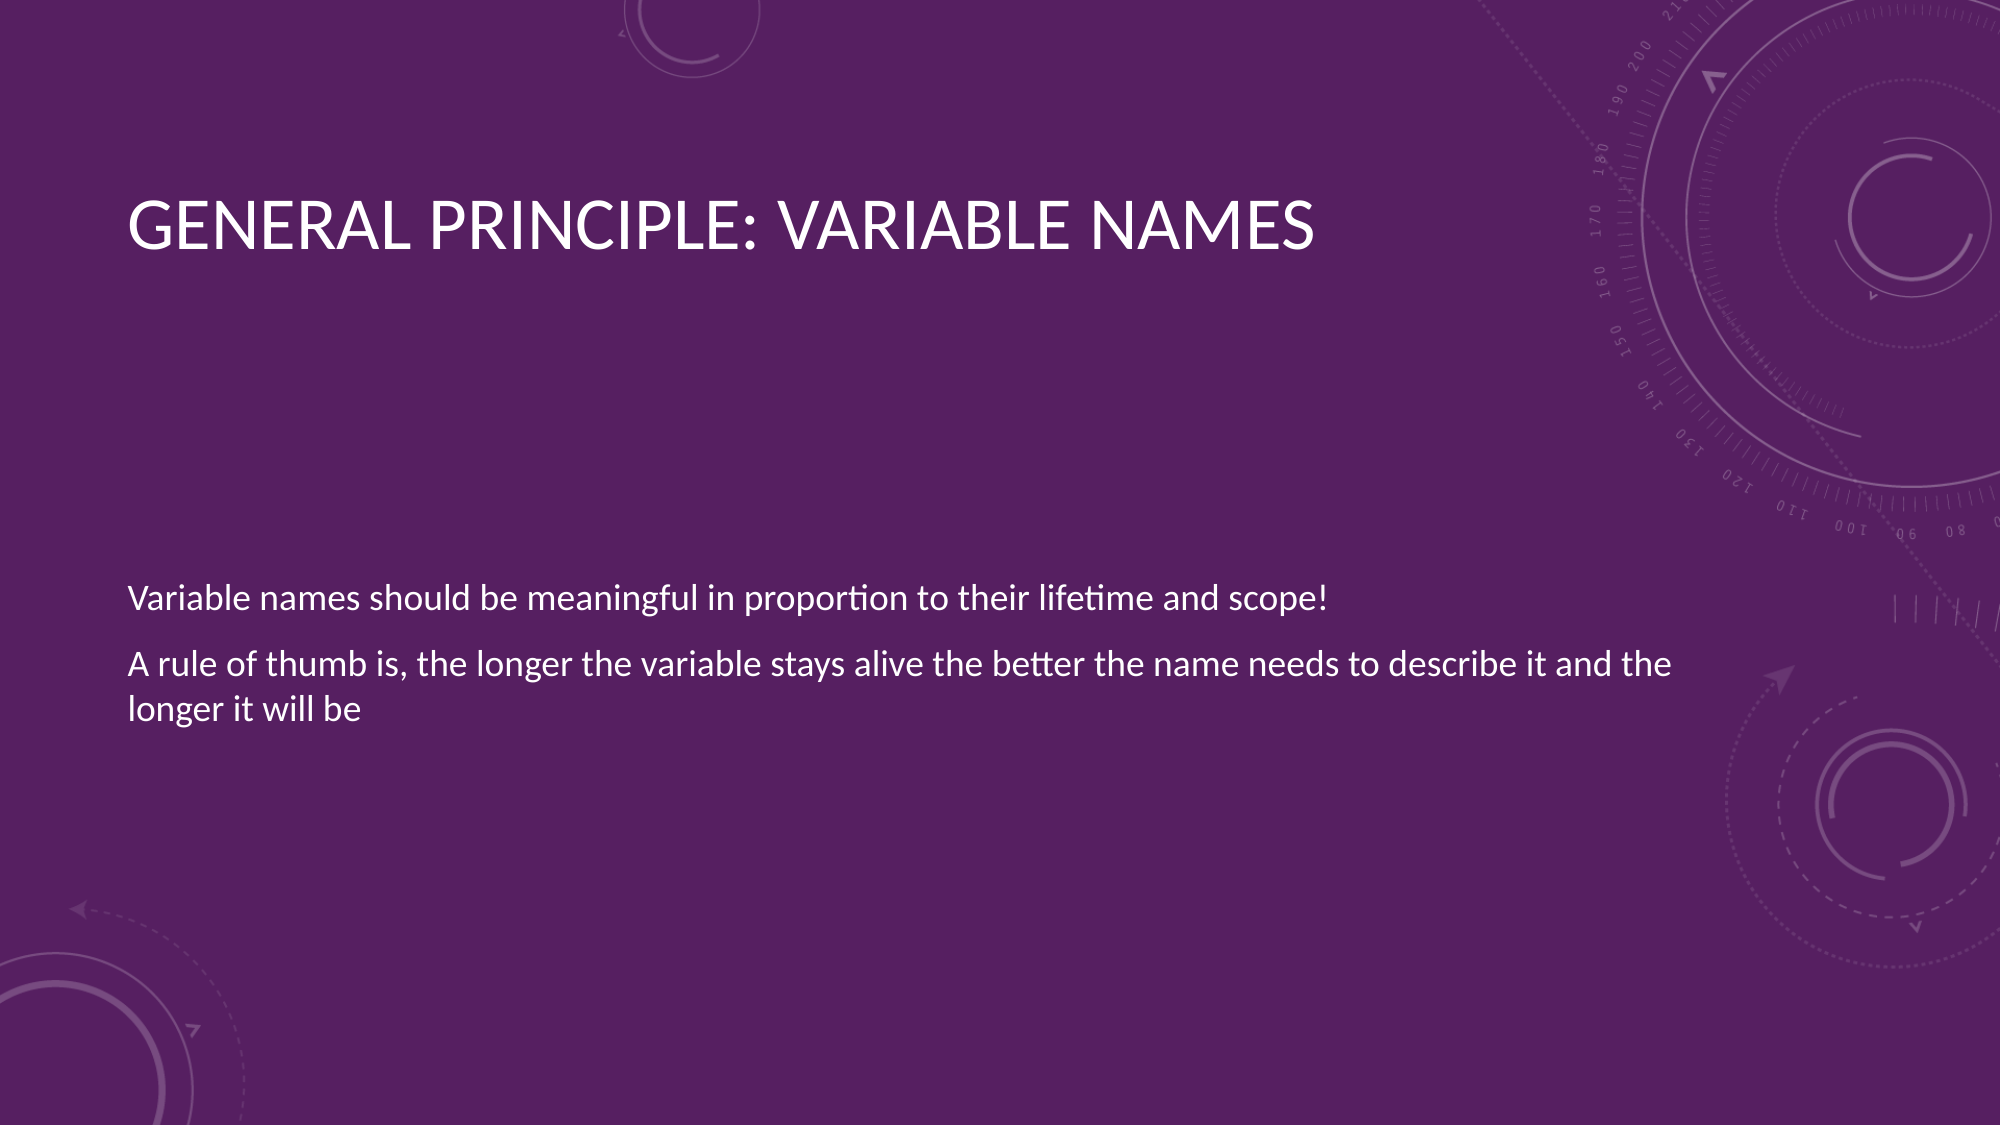

# General principle: Variable names
Variable names should be meaningful in proportion to their lifetime and scope!
A rule of thumb is, the longer the variable stays alive the better the name needs to describe it and the longer it will be